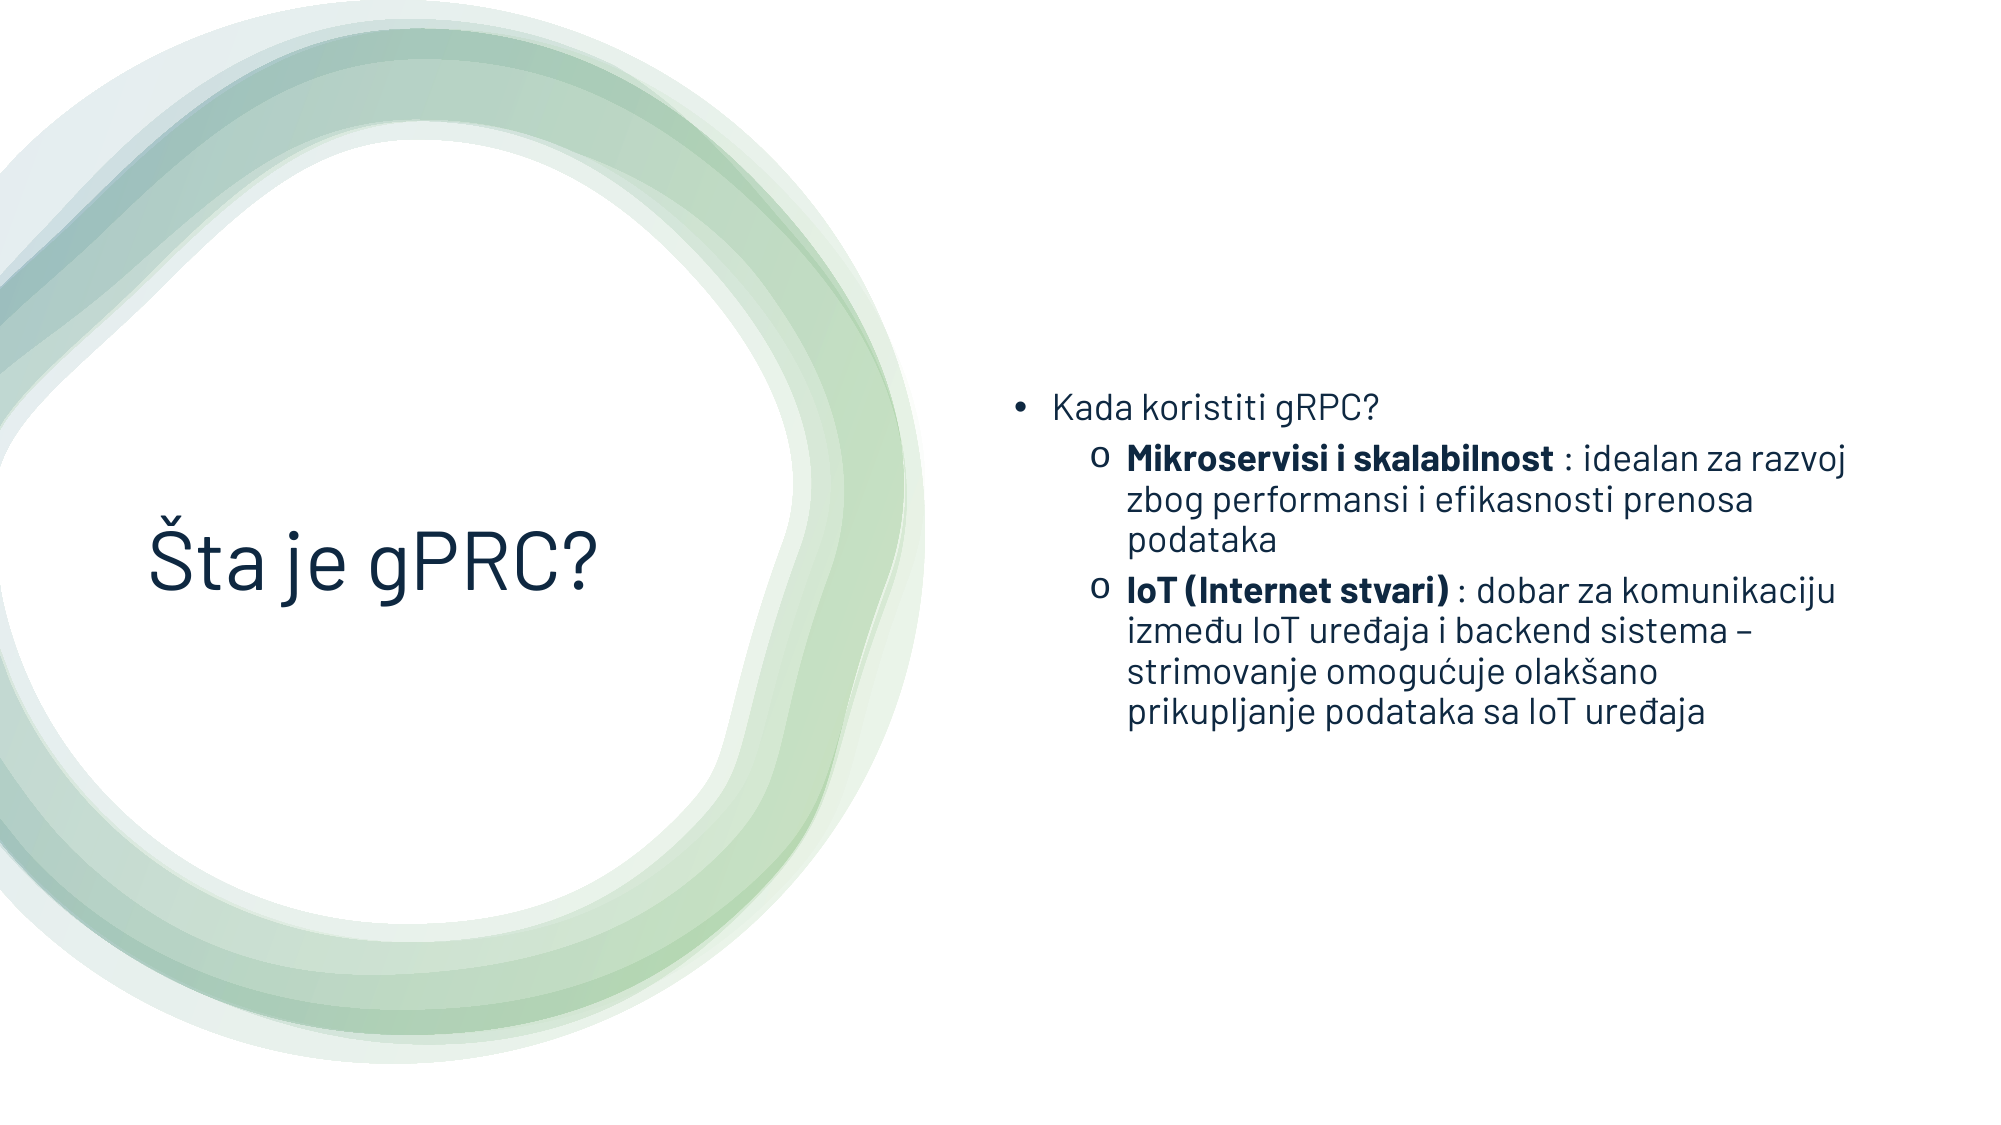

Kada koristiti gRPC?
Mikroservisi i skalabilnost : idealan za razvoj zbog performansi i efikasnosti prenosa podataka
IoT (Internet stvari) : dobar za komunikaciju između IoT uređaja i backend sistema – strimovanje omogućuje olakšano prikupljanje podataka sa IoT uređaja
# Šta je gPRC?